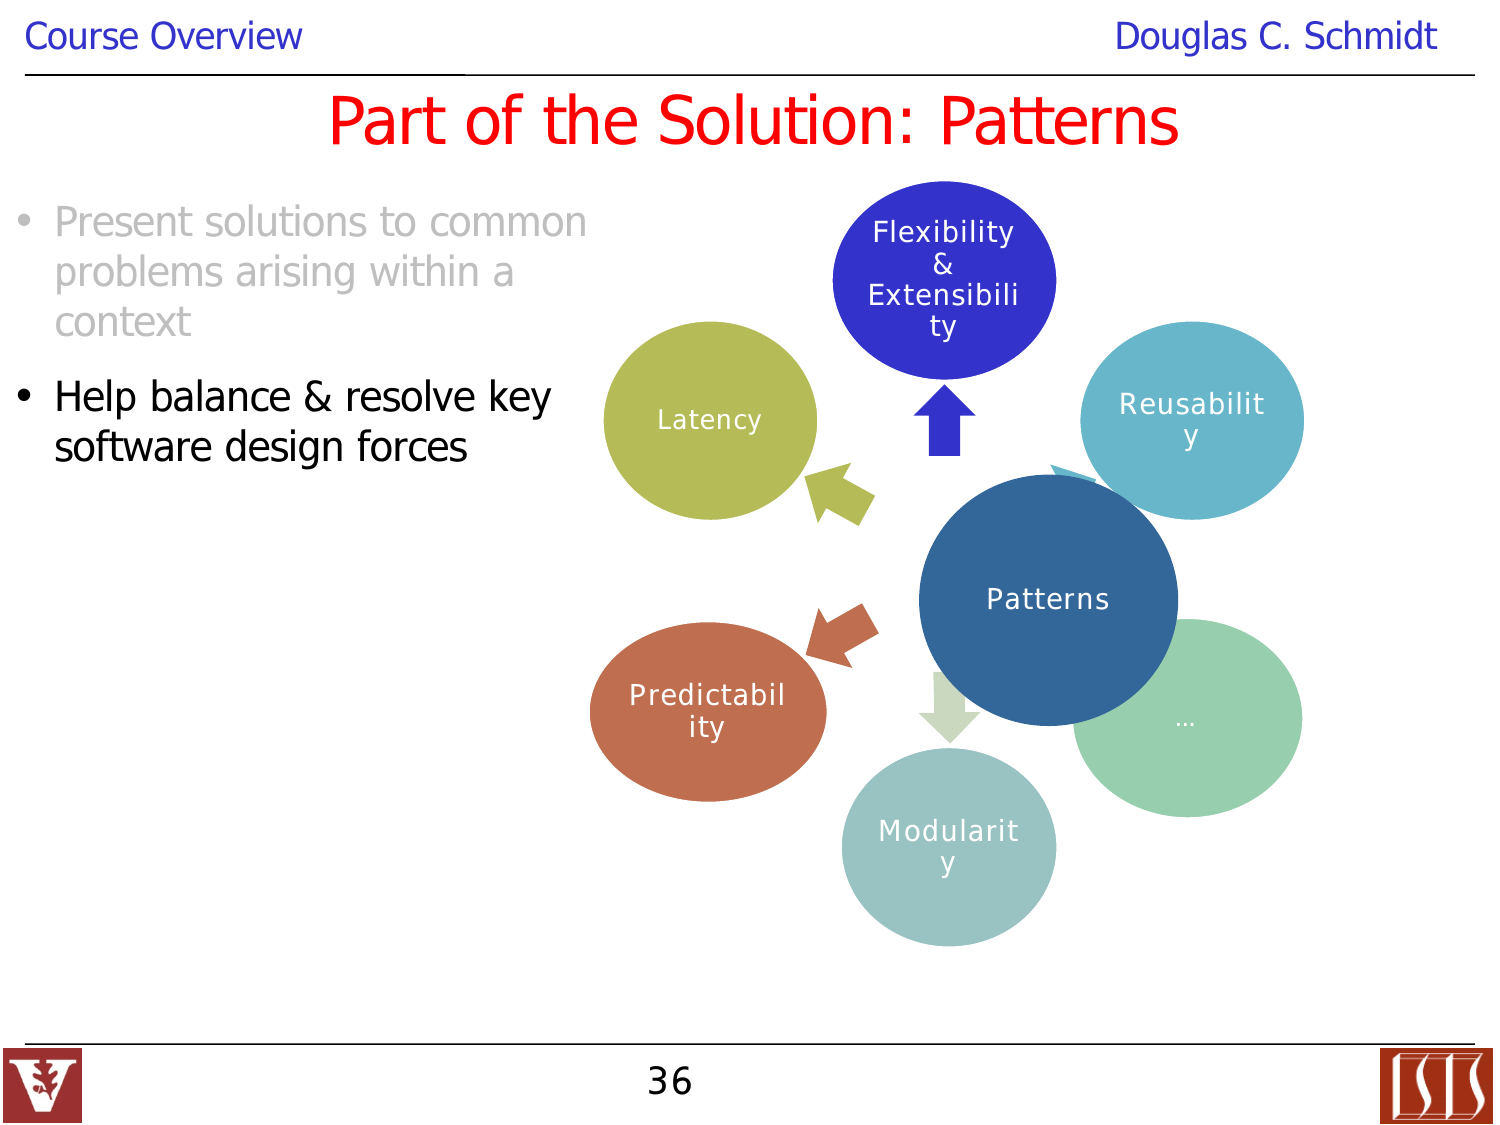

# Part of the Solution: Patterns

Flexibility & Extensibility

Reusability

…

Modularity

Predictability

Latency
Patterns
Present solutions to common problems arising within a context
Help balance & resolve key software design forces